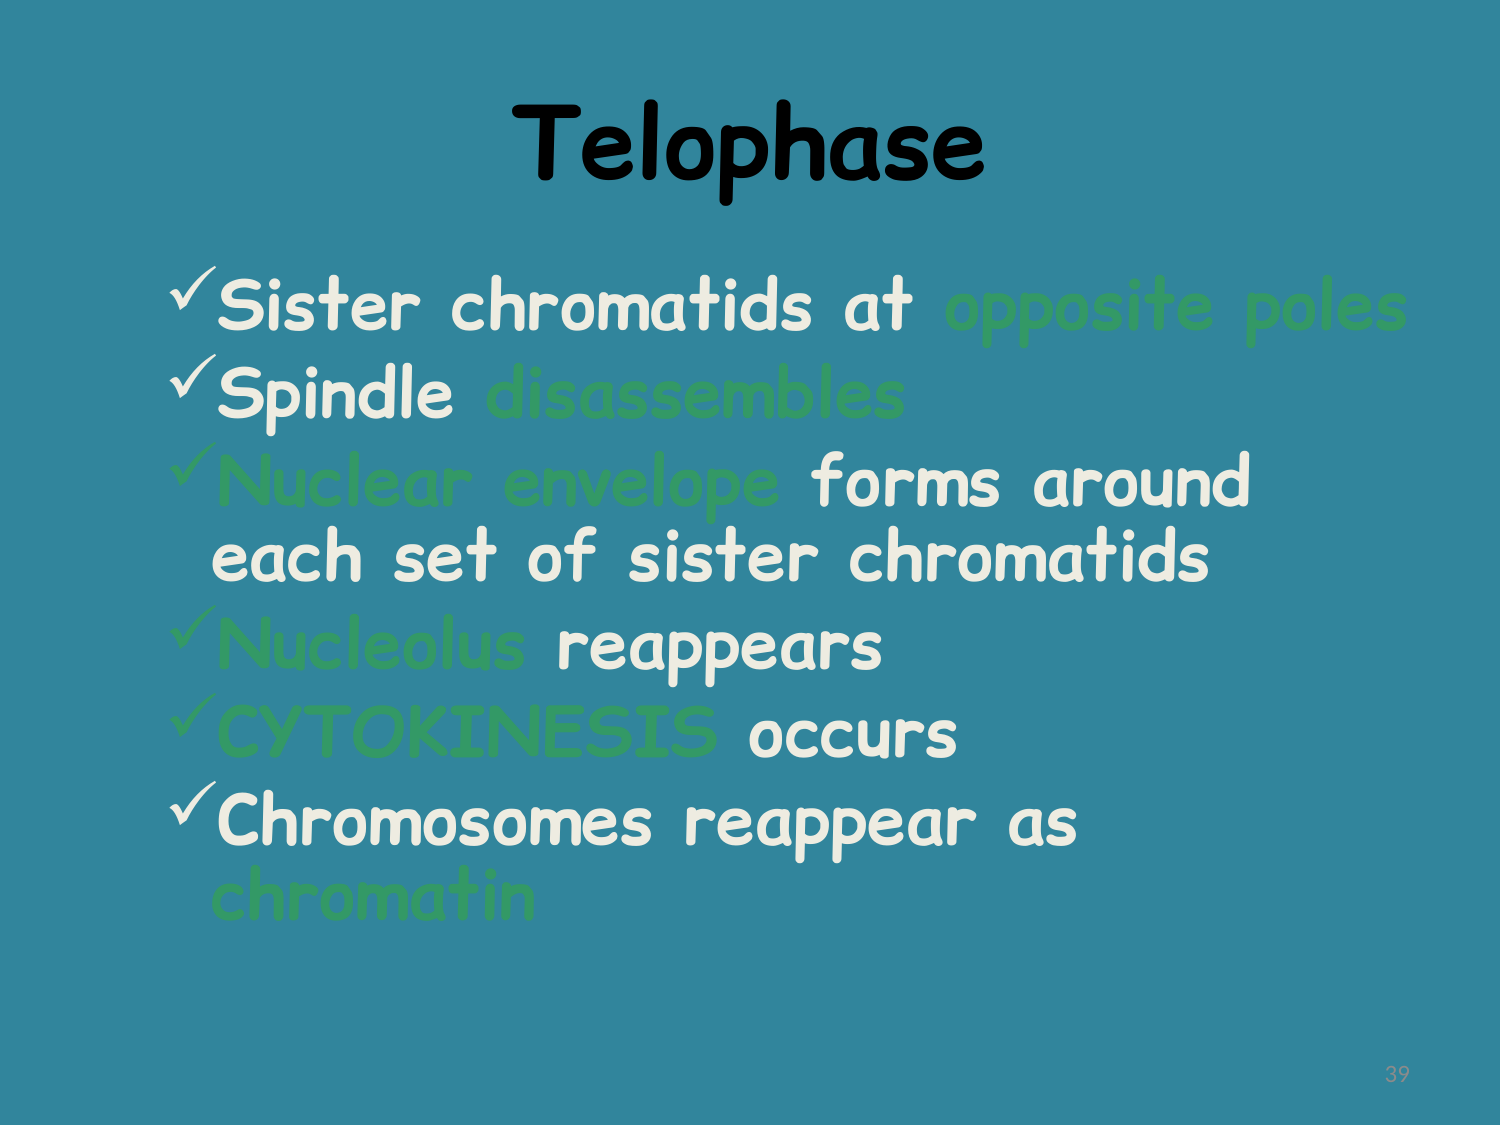

# Telophase
Sister chromatids at opposite poles
Spindle disassembles
Nuclear envelope forms around each set of sister chromatids
Nucleolus reappears
CYTOKINESIS occurs
Chromosomes reappear as chromatin

39